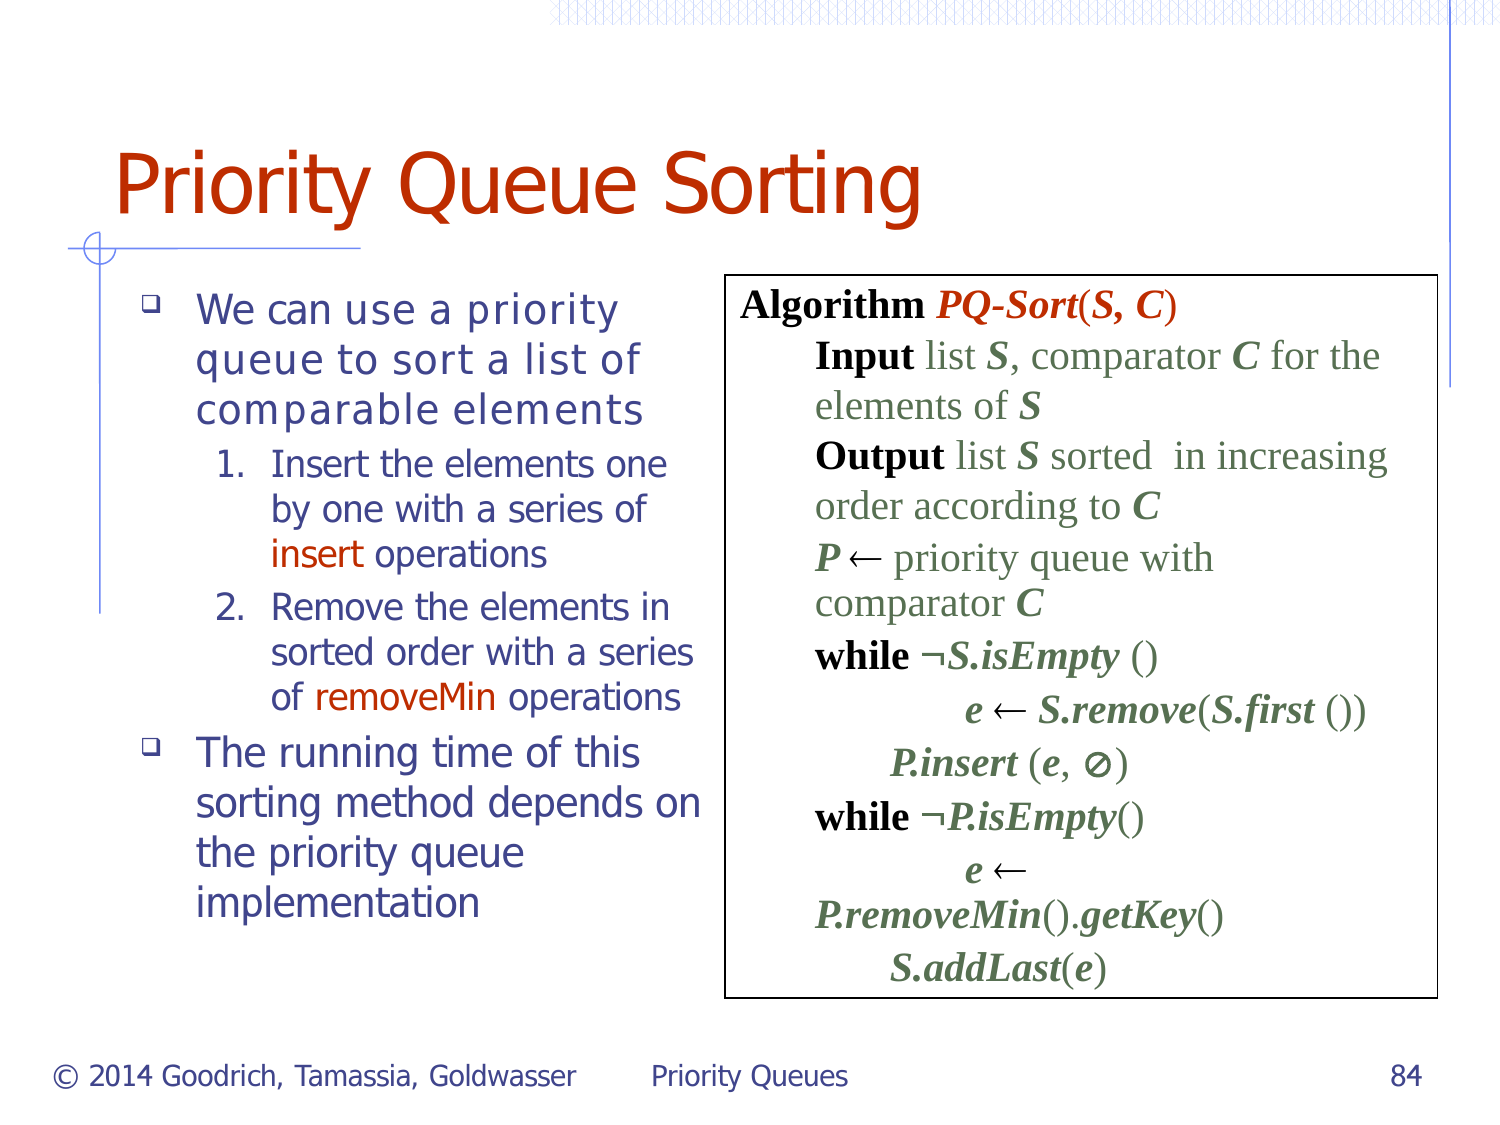

# Priority Queue Sorting
We can use a priority queue to sort a list of comparable elements
Insert the elements one by one with a series of insert operations
Remove the elements in sorted order with a series of removeMin operations
The running time of this sorting method depends on the priority queue implementation
Algorithm PQ-Sort(S, C)
Input list S, comparator C for the elements of S
Output list S sorted  in increasing order according to C
P ← priority queue with 		comparator C
while ¬S.isEmpty ()
	e ← S.remove(S.first ())
P.insert (e, ∅)
while ¬P.isEmpty()
	e ← P.removeMin().getKey()
S.addLast(e)
© 2014 Goodrich, Tamassia, Goldwasser
Priority Queues
84